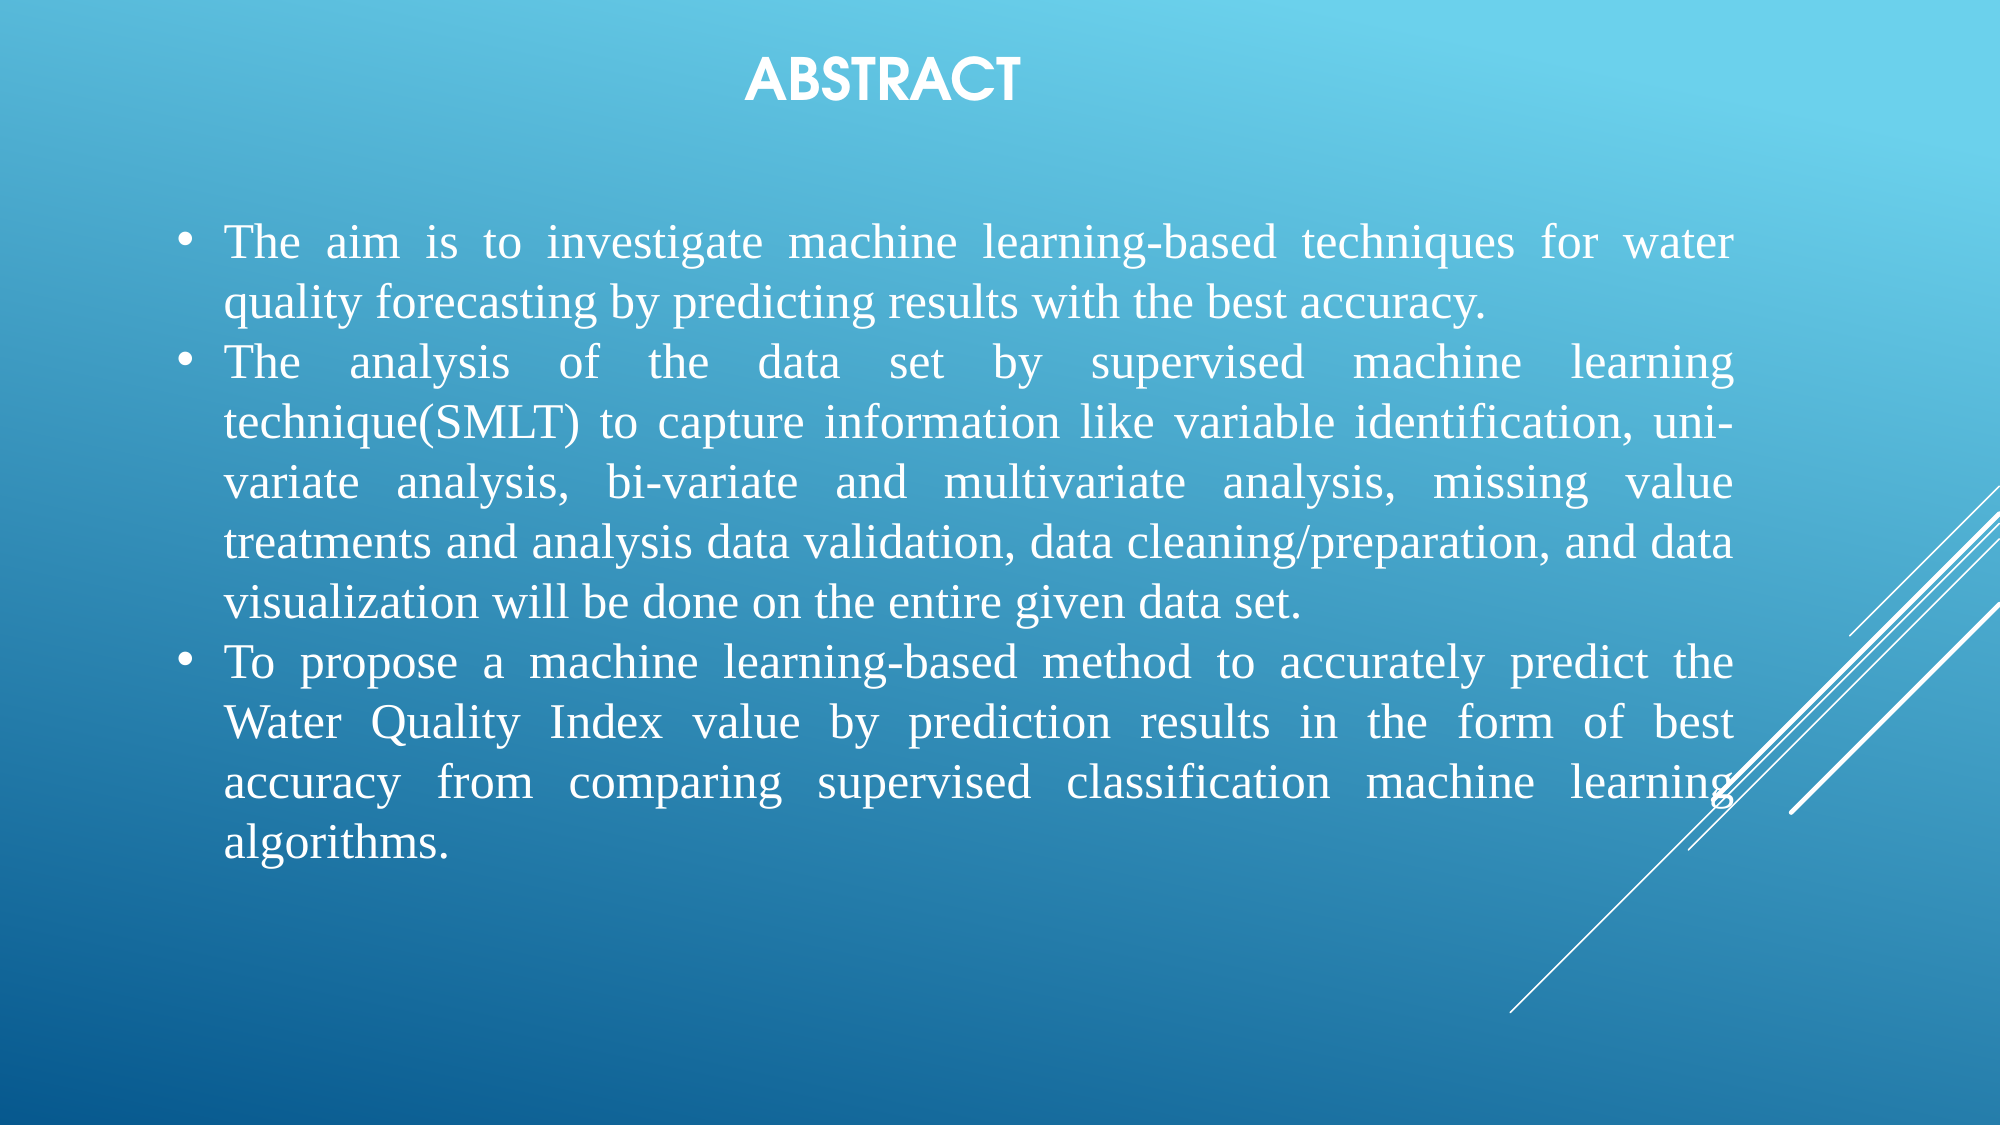

ABSTRACT
The aim is to investigate machine learning-based techniques for water quality forecasting by predicting results with the best accuracy.
The analysis of the data set by supervised machine learning technique(SMLT) to capture information like variable identification, uni-variate analysis, bi-variate and multivariate analysis, missing value treatments and analysis data validation, data cleaning/preparation, and data visualization will be done on the entire given data set.
To propose a machine learning-based method to accurately predict the Water Quality Index value by prediction results in the form of best accuracy from comparing supervised classification machine learning algorithms.